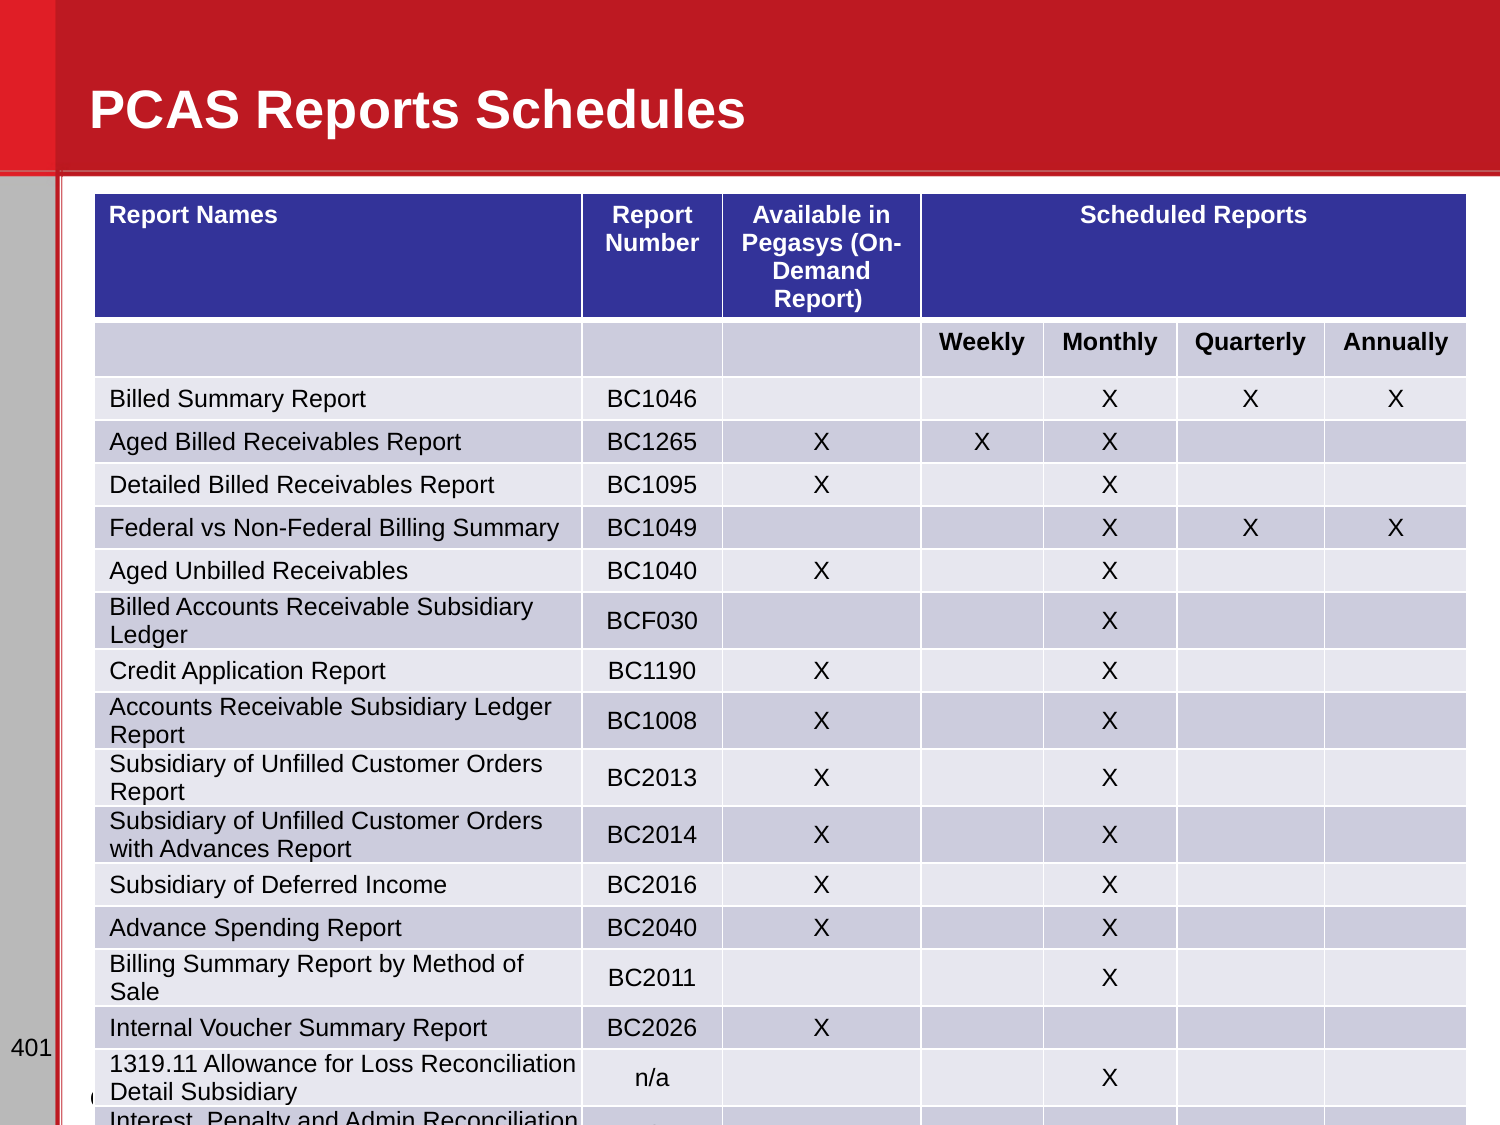

# PCAS Reports Schedules
| Report Names | Report Number | Available in Pegasys (On-Demand Report) | Scheduled Reports |  |  |  |
| --- | --- | --- | --- | --- | --- | --- |
|  |  |  | Weekly | Monthly | Quarterly | Annually |
| Billed Summary Report | BC1046 |  |  | X | X | X |
| Aged Billed Receivables Report | BC1265 | X | X | X |  |  |
| Detailed Billed Receivables Report | BC1095 | X |  | X |  |  |
| Federal vs Non-Federal Billing Summary | BC1049 |  |  | X | X | X |
| Aged Unbilled Receivables | BC1040 | X |  | X |  |  |
| Billed Accounts Receivable Subsidiary Ledger | BCF030 |  |  | X |  |  |
| Credit Application Report | BC1190 | X |  | X |  |  |
| Accounts Receivable Subsidiary Ledger Report | BC1008 | X |  | X |  |  |
| Subsidiary of Unfilled Customer Orders Report | BC2013 | X |  | X |  |  |
| Subsidiary of Unfilled Customer Orders with Advances Report | BC2014 | X |  | X |  |  |
| Subsidiary of Deferred Income | BC2016 | X |  | X |  |  |
| Advance Spending Report | BC2040 | X |  | X |  |  |
| Billing Summary Report by Method of Sale | BC2011 |  |  | X |  |  |
| Internal Voucher Summary Report | BC2026 | X |  |  |  |  |
| 1319.11 Allowance for Loss Reconciliation Detail Subsidiary | n/a |  |  | X |  |  |
| Interest, Penalty and Admin Reconciliation Detail Subsidiary Report | n/a |  |  | X |  |  |
401

CGI Federal Proprietary and Confidential